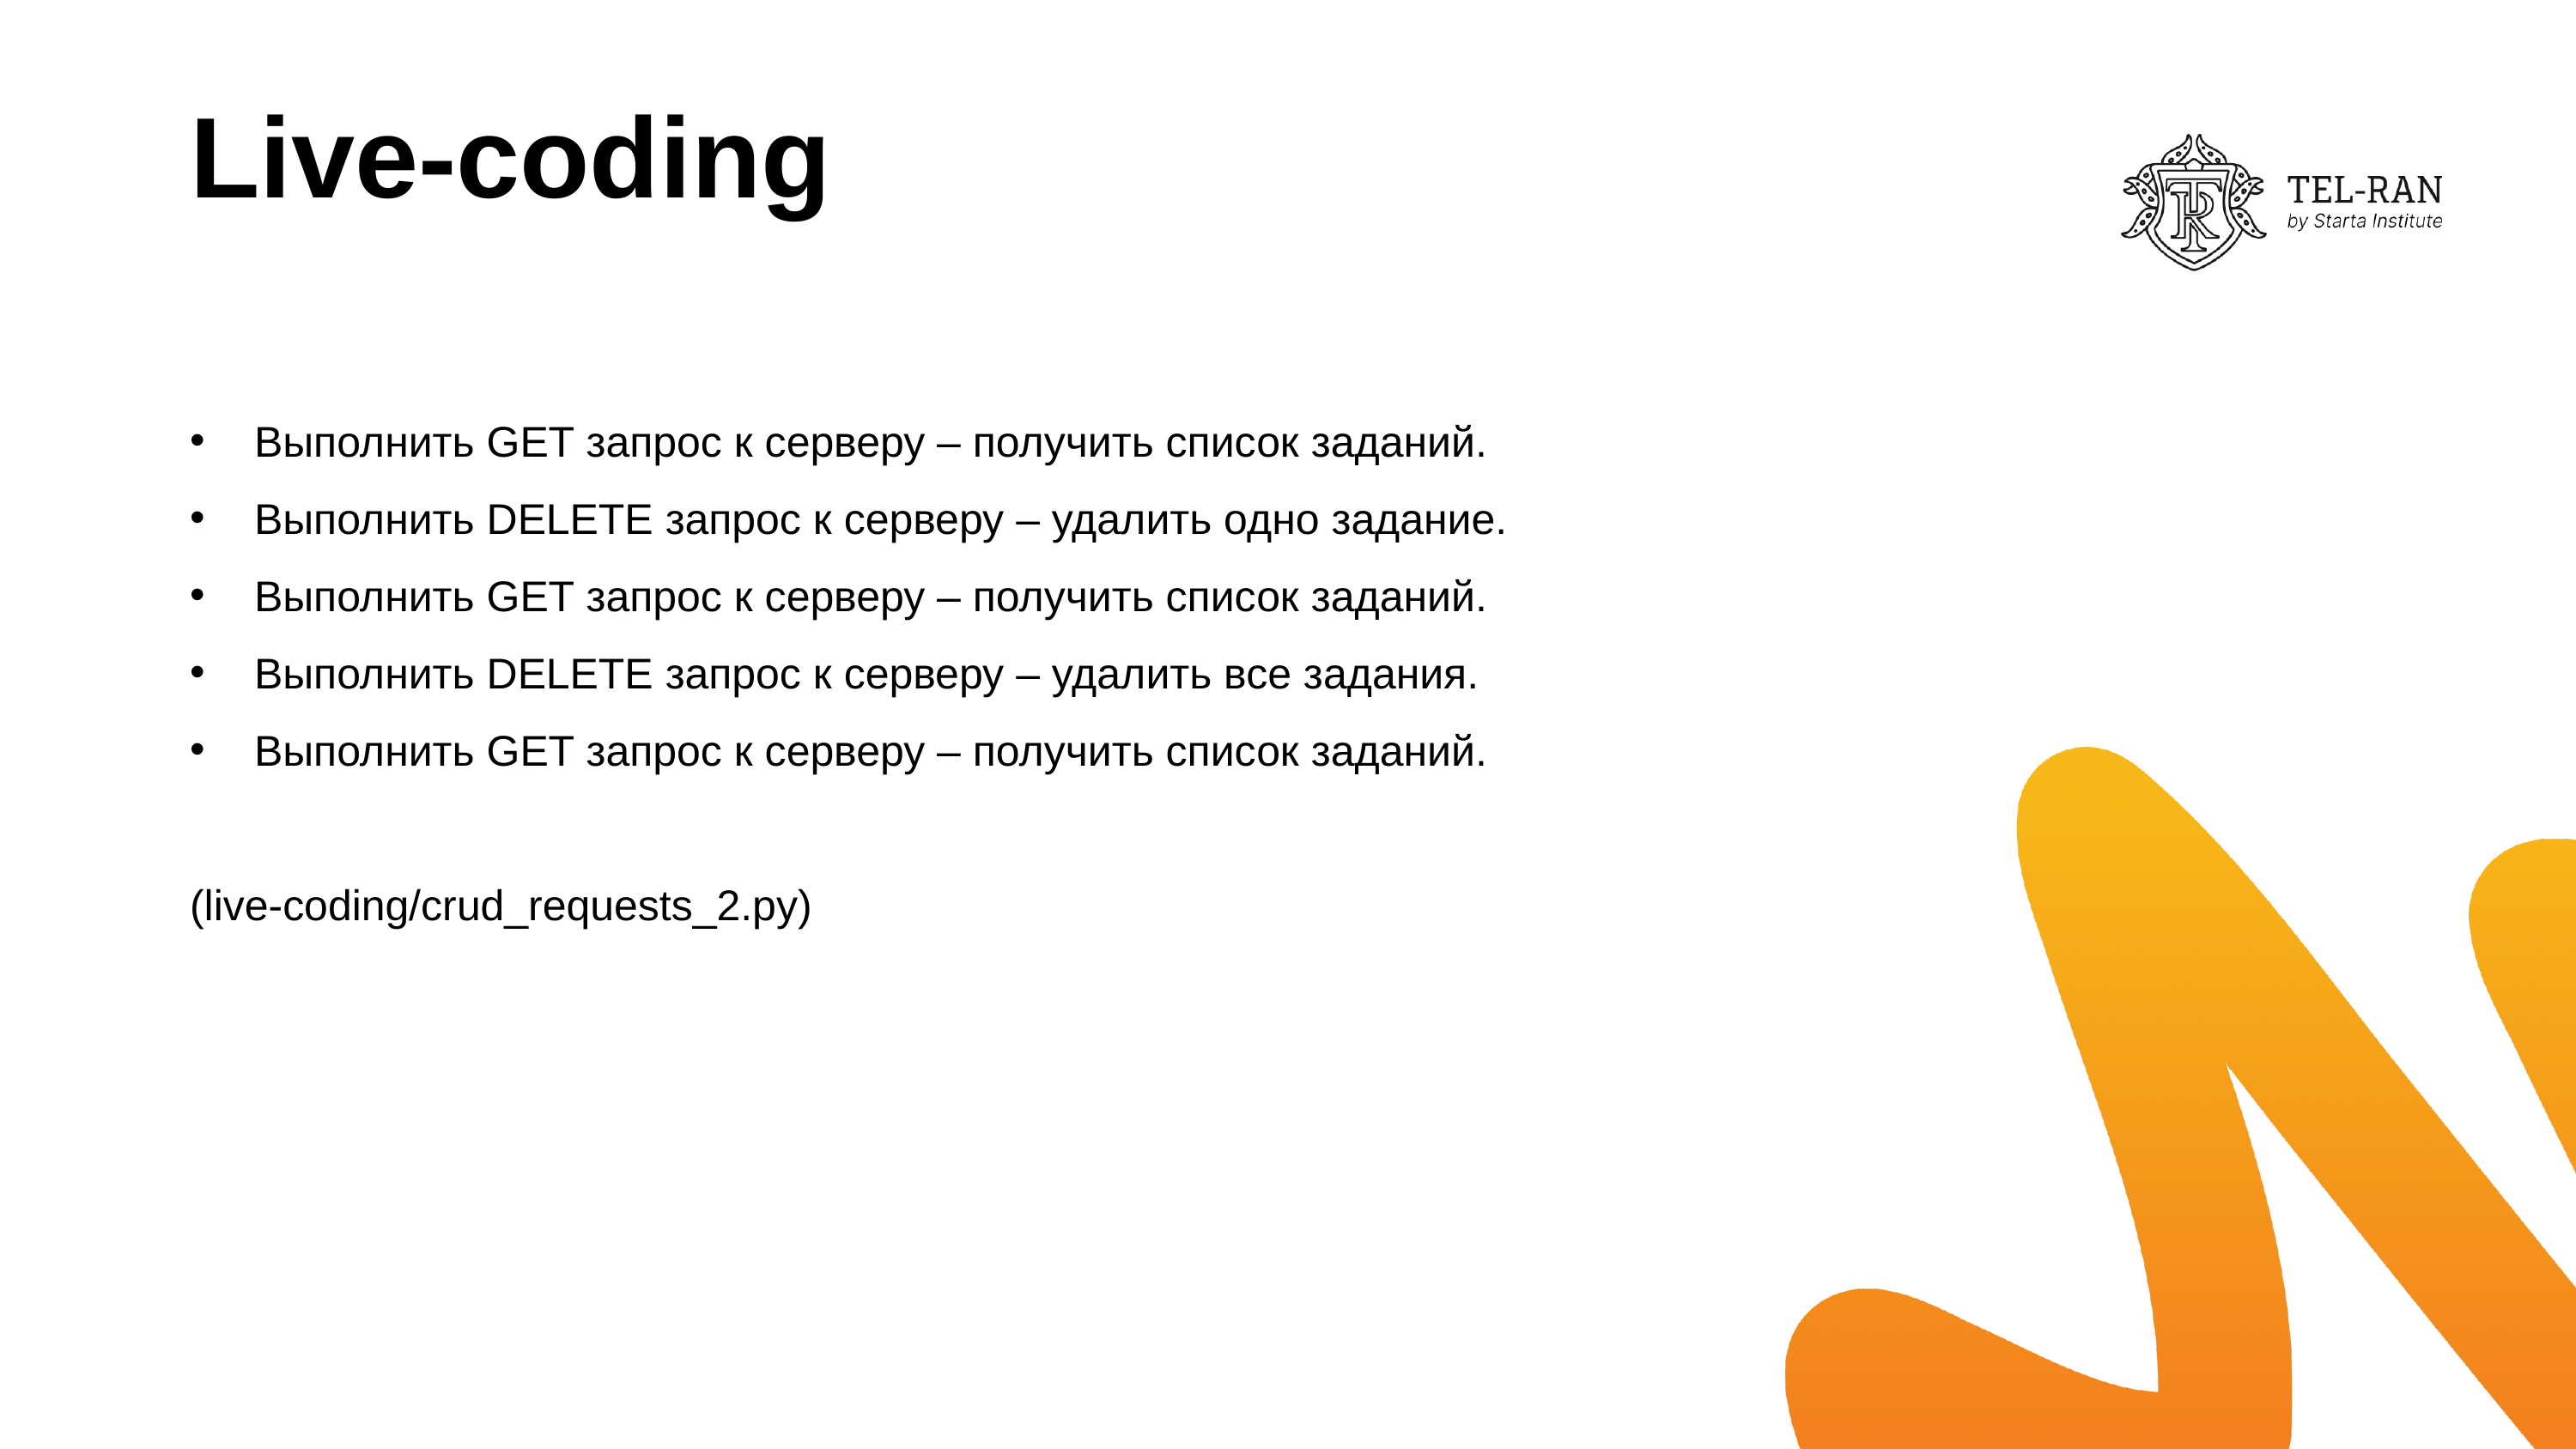

# Live-coding
Выполнить GET запрос к серверу – получить список заданий.
Выполнить DELETE запрос к серверу – удалить одно задание.
Выполнить GET запрос к серверу – получить список заданий.
Выполнить DELETE запрос к серверу – удалить все задания.
Выполнить GET запрос к серверу – получить список заданий.

(live-coding/crud_requests_2.py)